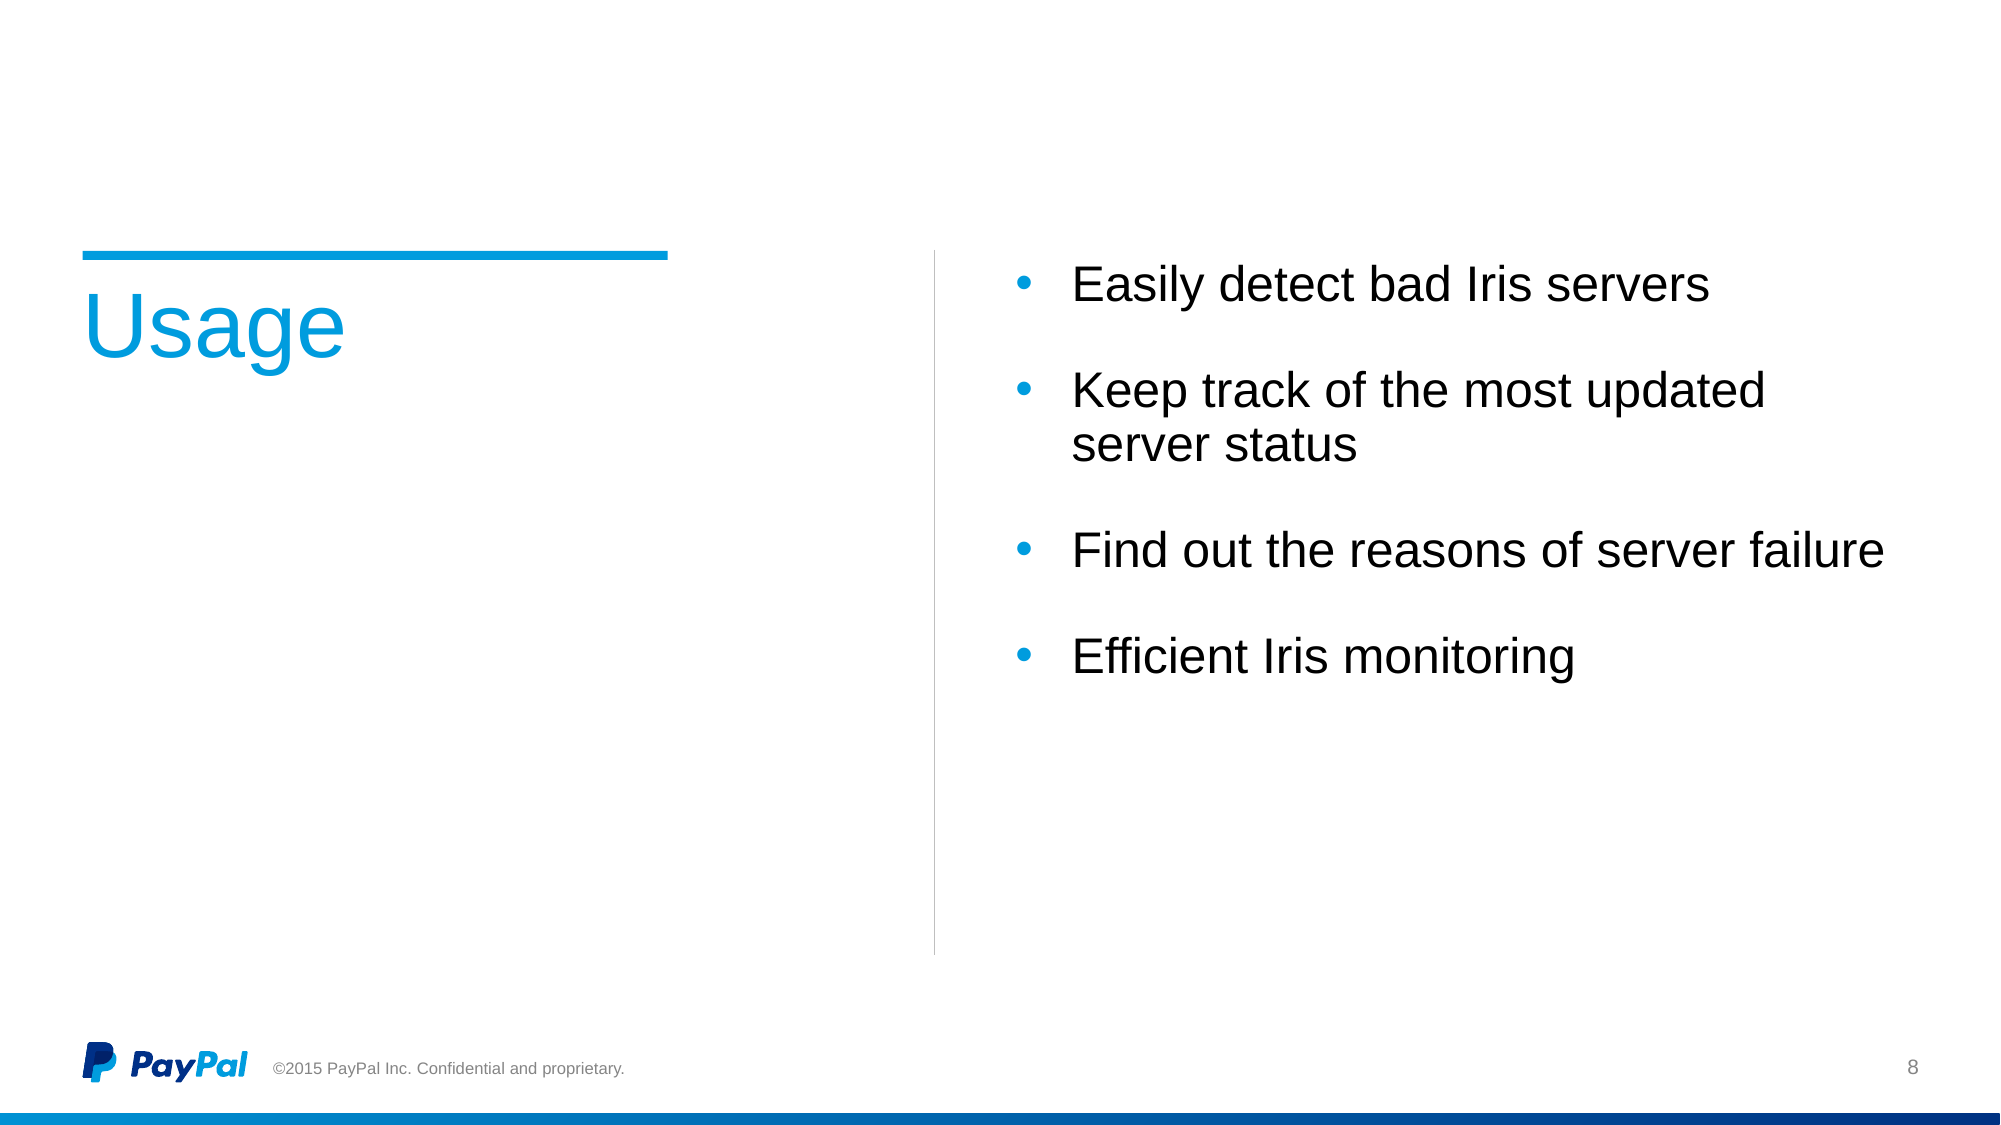

Easily detect bad Iris servers
Keep track of the most updated server status
Find out the reasons of server failure
Efficient Iris monitoring
# Usage
©2015 PayPal Inc. Confidential and proprietary.
8